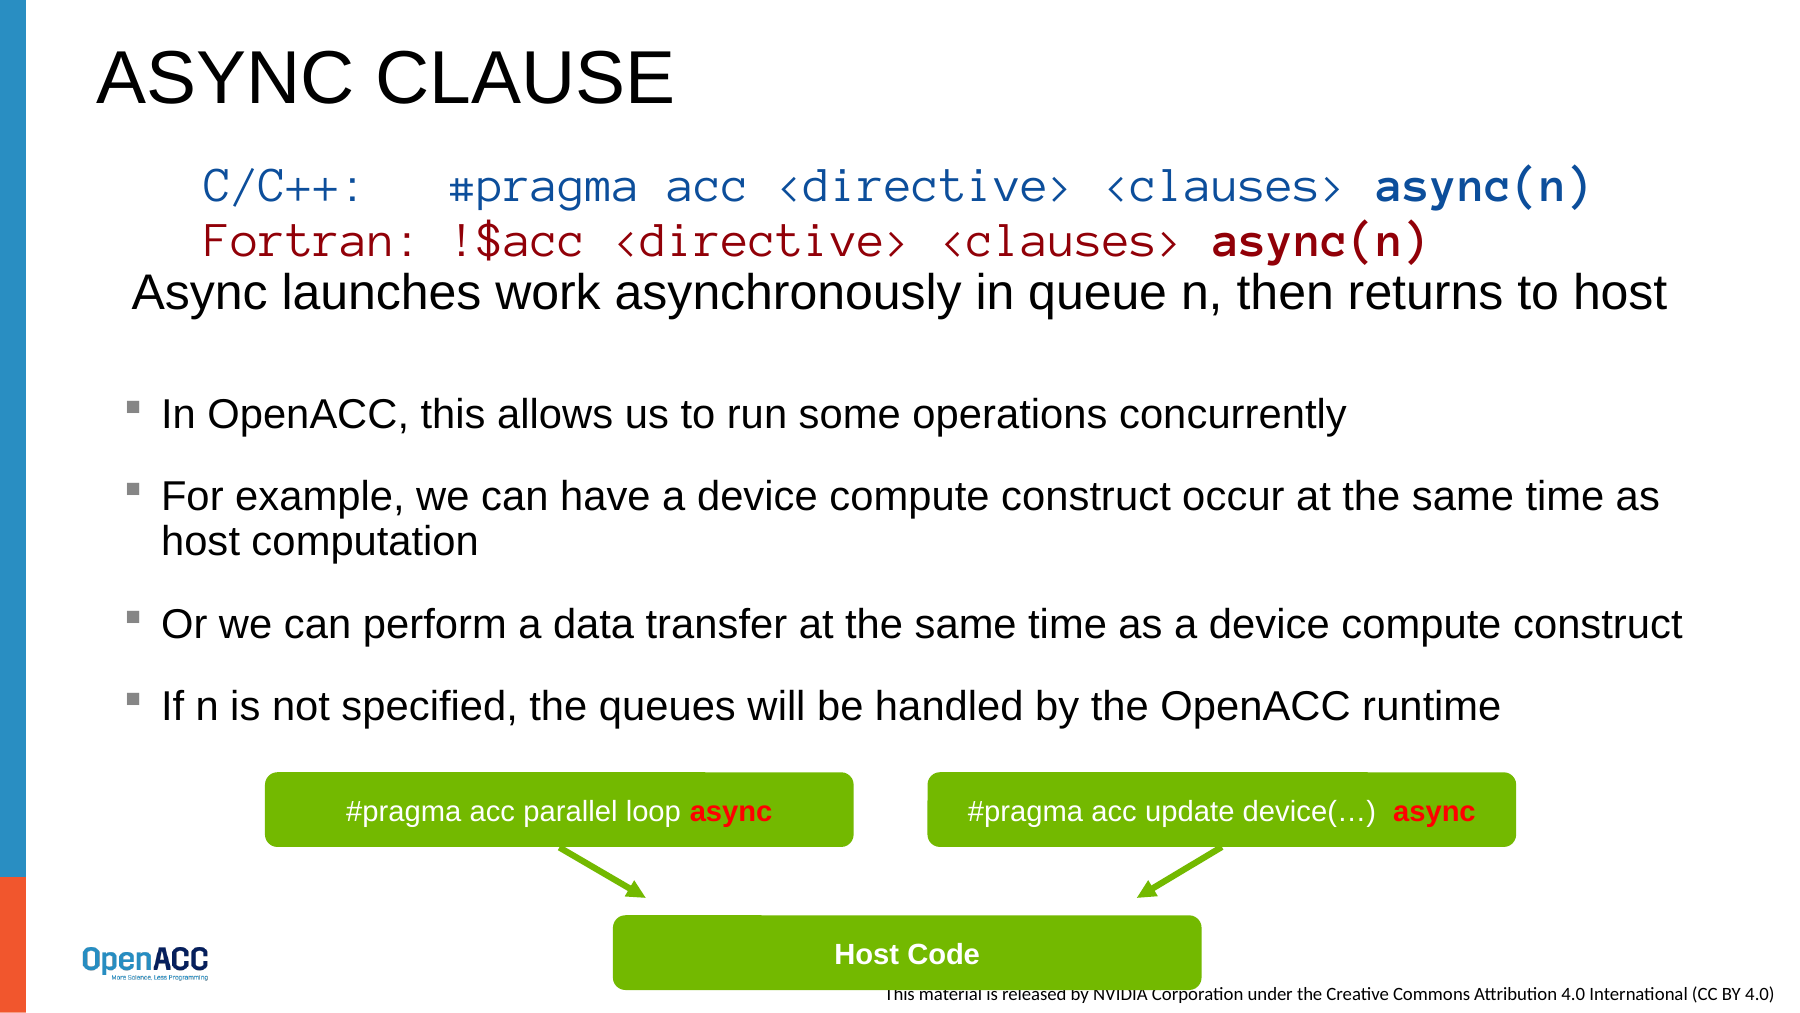

# Async clause
C/C++:   #pragma acc <directive> <clauses> async(n)
Fortran: !$acc <directive> <clauses> async(n)
Async launches work asynchronously in queue n, then returns to host
In OpenACC, this allows us to run some operations concurrently
For example, we can have a device compute construct occur at the same time as host computation
Or we can perform a data transfer at the same time as a device compute construct
If n is not specified, the queues will be handled by the OpenACC runtime
#pragma acc parallel loop async
#pragma acc update device(…)  async
Host Code